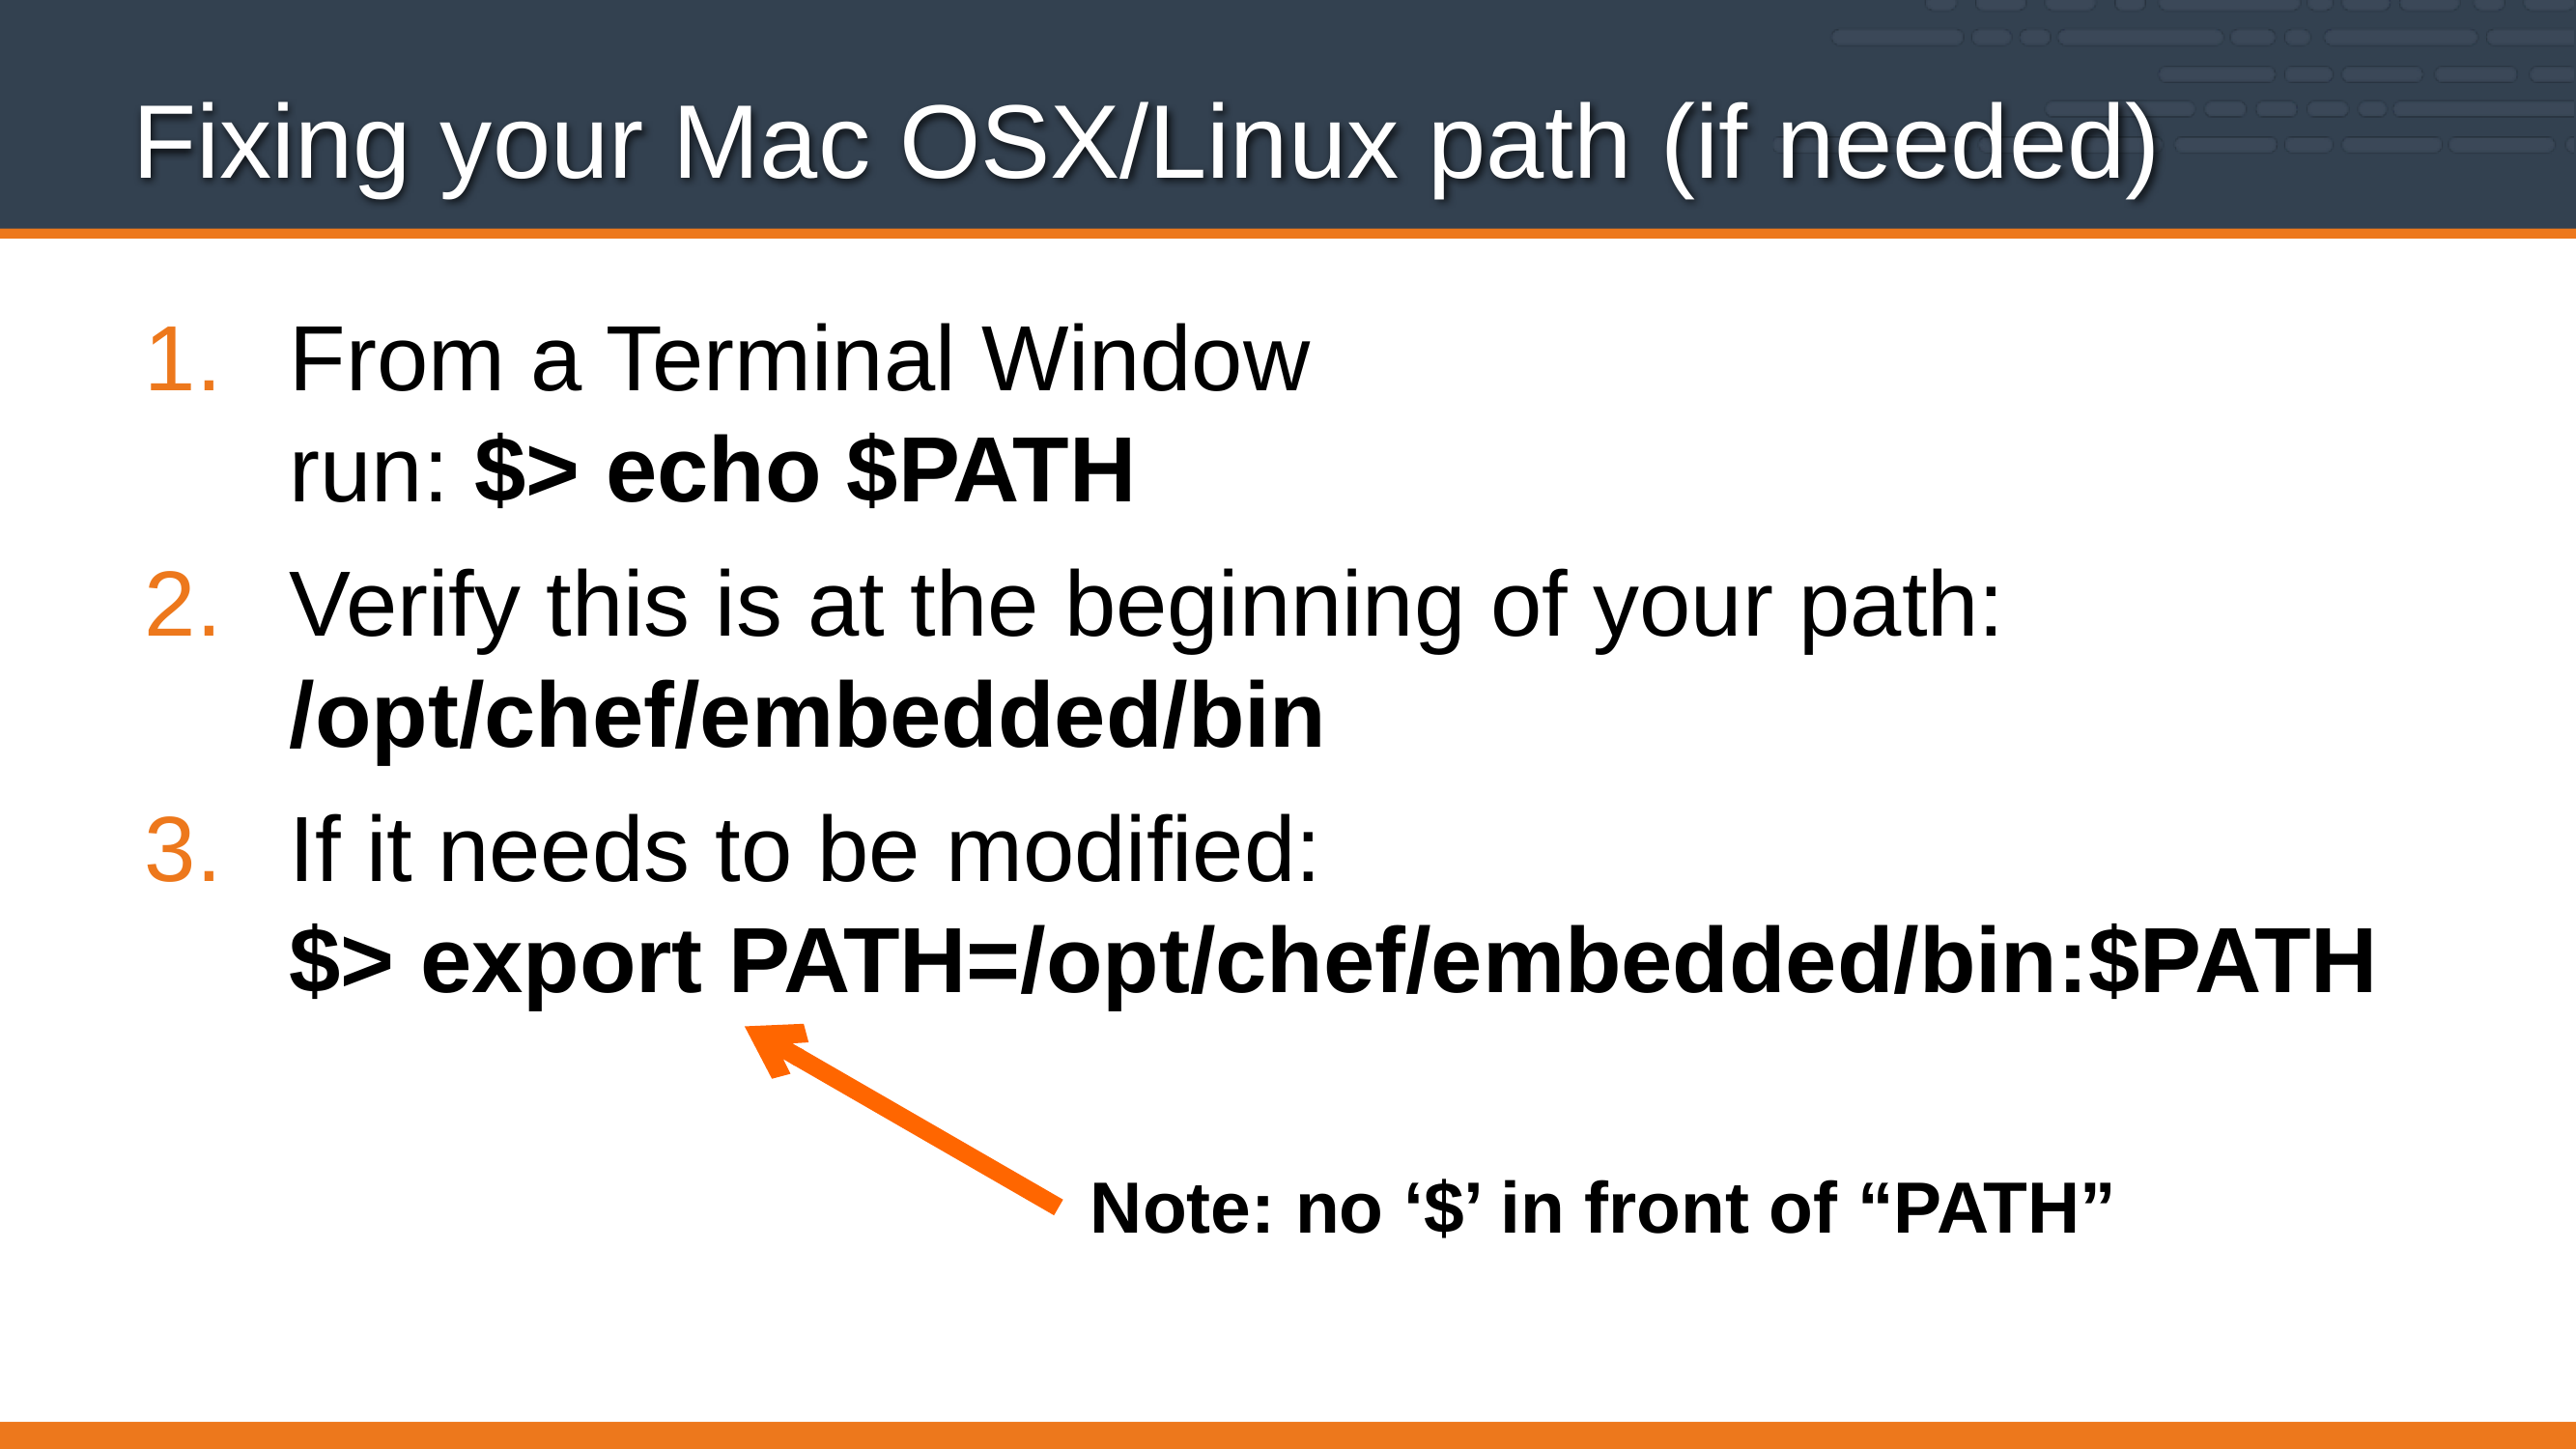

# Fixing your Mac OSX/Linux path (if needed)
From a Terminal Window
run: $> echo $PATH
Verify this is at the beginning of your path:
/opt/chef/embedded/bin
If it needs to be modified:
$> export PATH=/opt/chef/embedded/bin:$PATH
Note: no ‘$’ in front of “PATH”